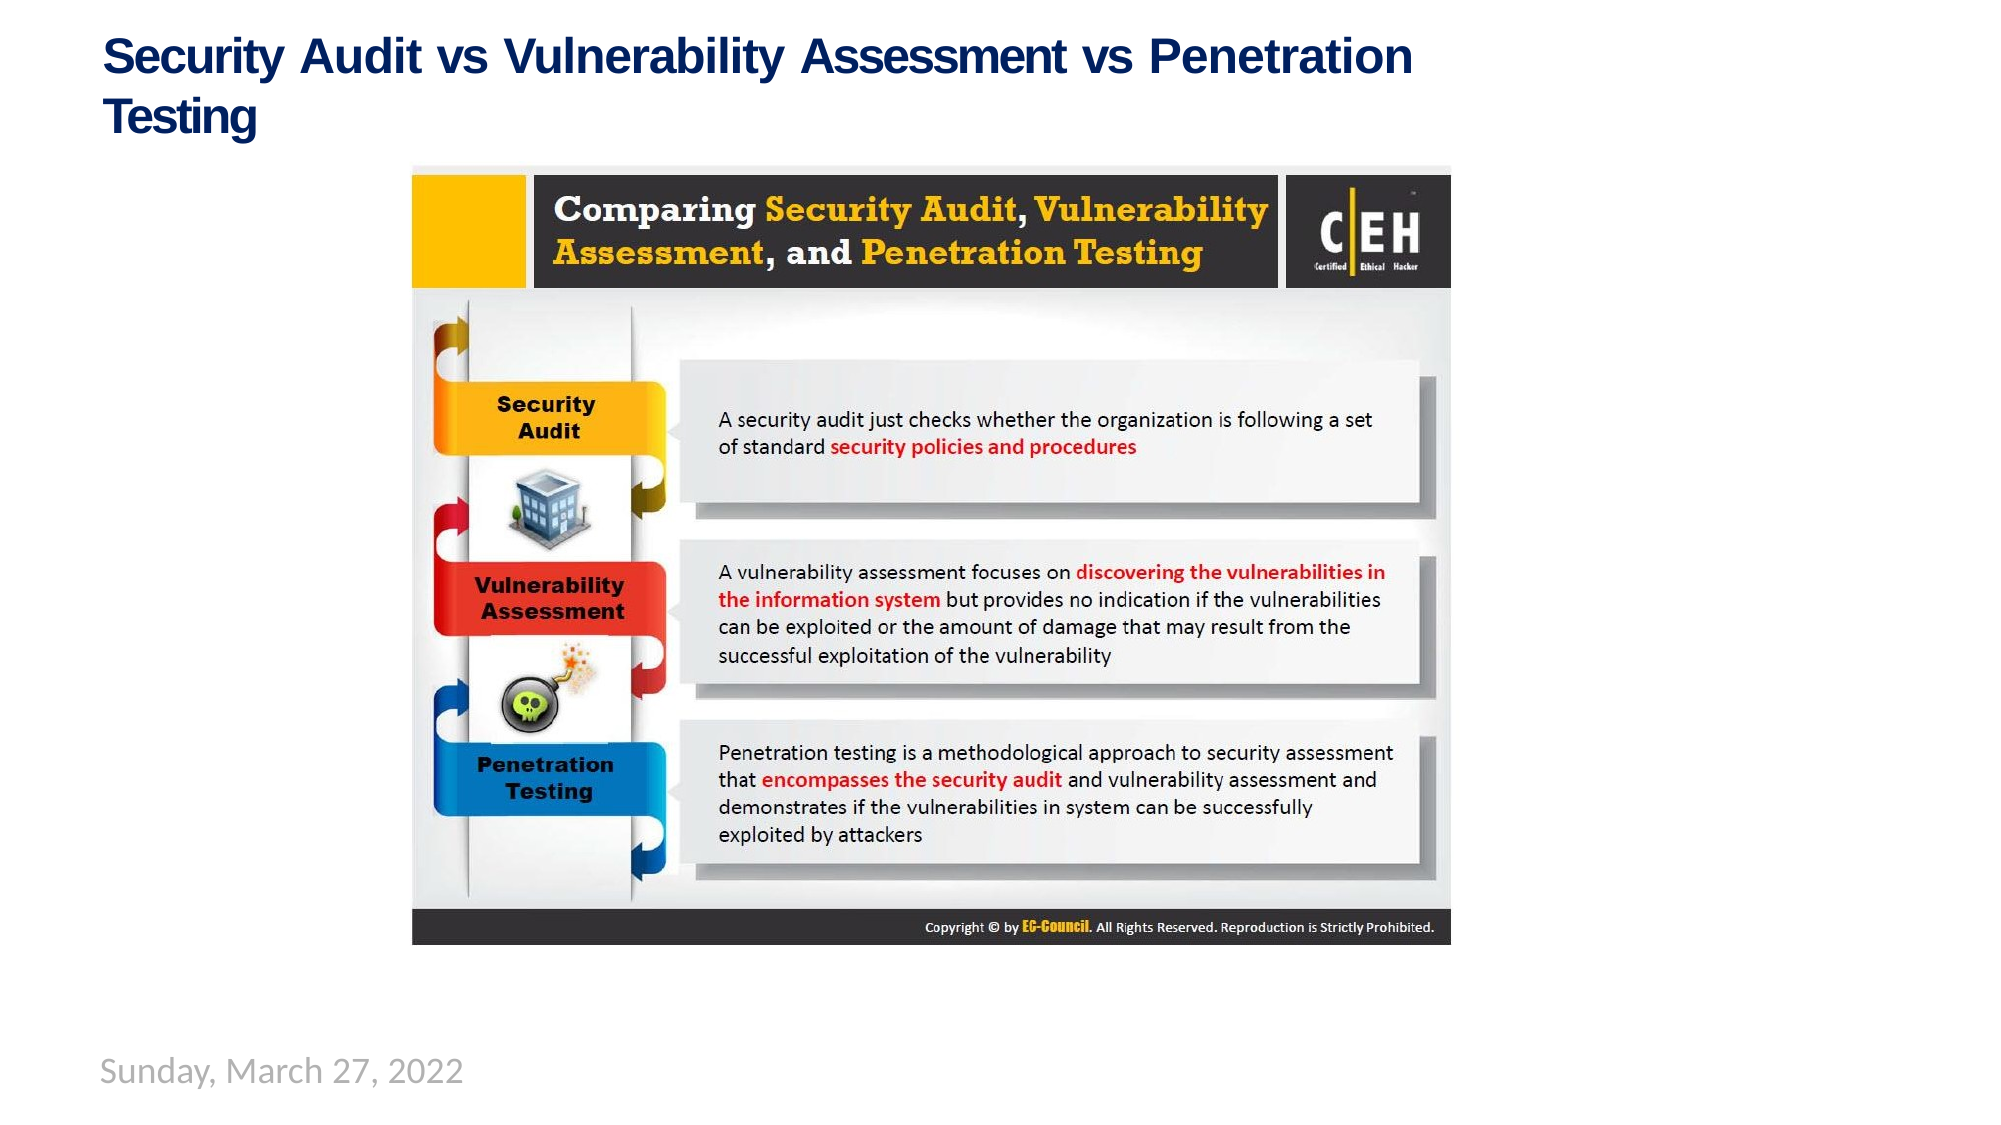

# Security Audit vs Vulnerability Assessment vs Penetration Testing

Sunday, March 27, 2022
36